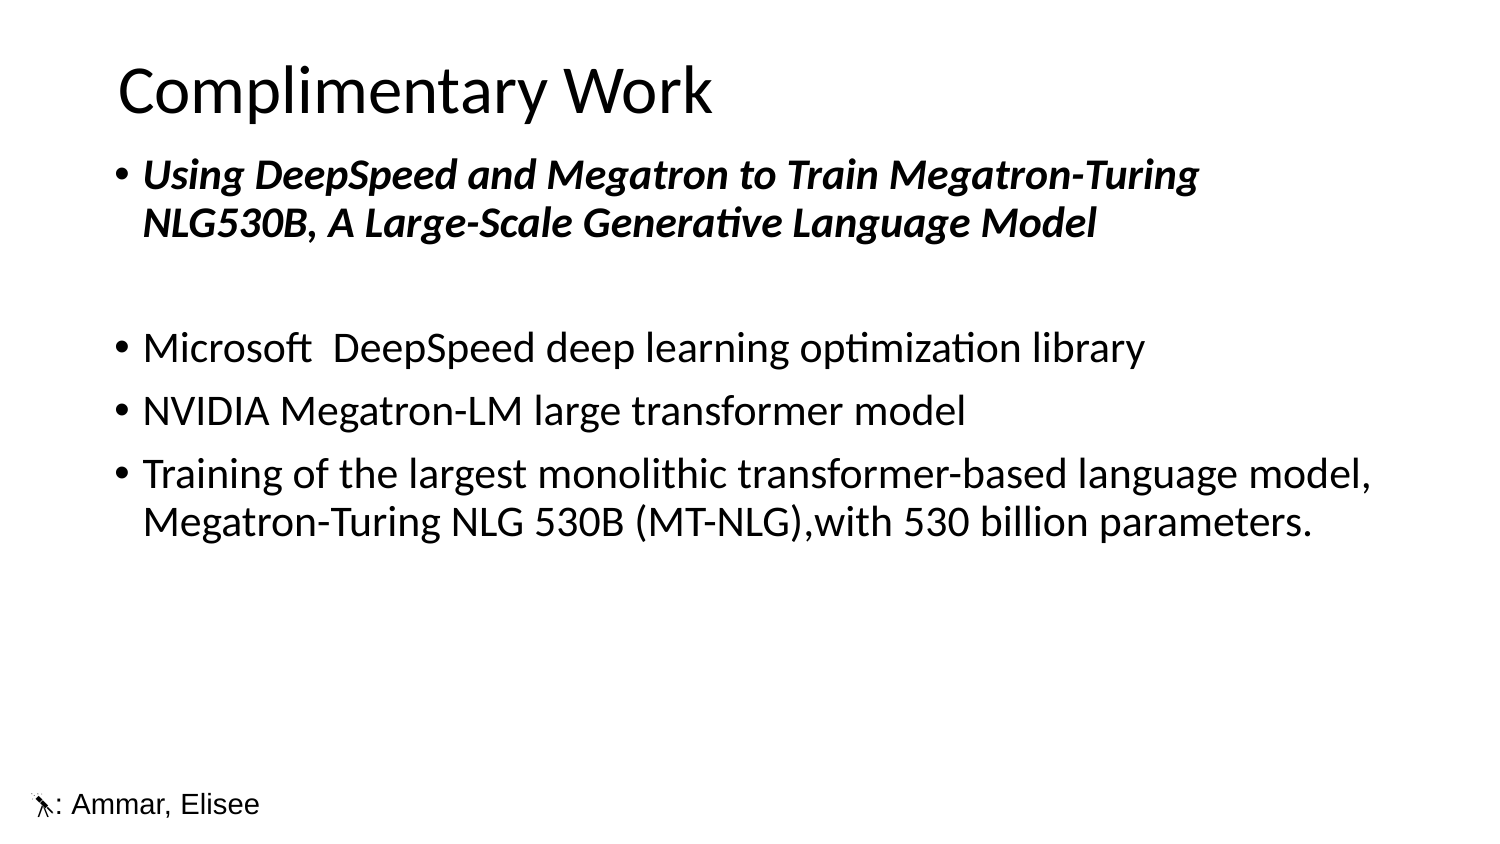

# Complimentary Work
Using DeepSpeed and Megatron to Train Megatron-Turing NLG530B, A Large-Scale Generative Language Model

Microsoft  DeepSpeed deep learning optimization library
NVIDIA Megatron-LM large transformer model
Training of the largest monolithic transformer-based language model, Megatron-Turing NLG 530B (MT-NLG),with 530 billion parameters.

🔭: Ammar, Elisee